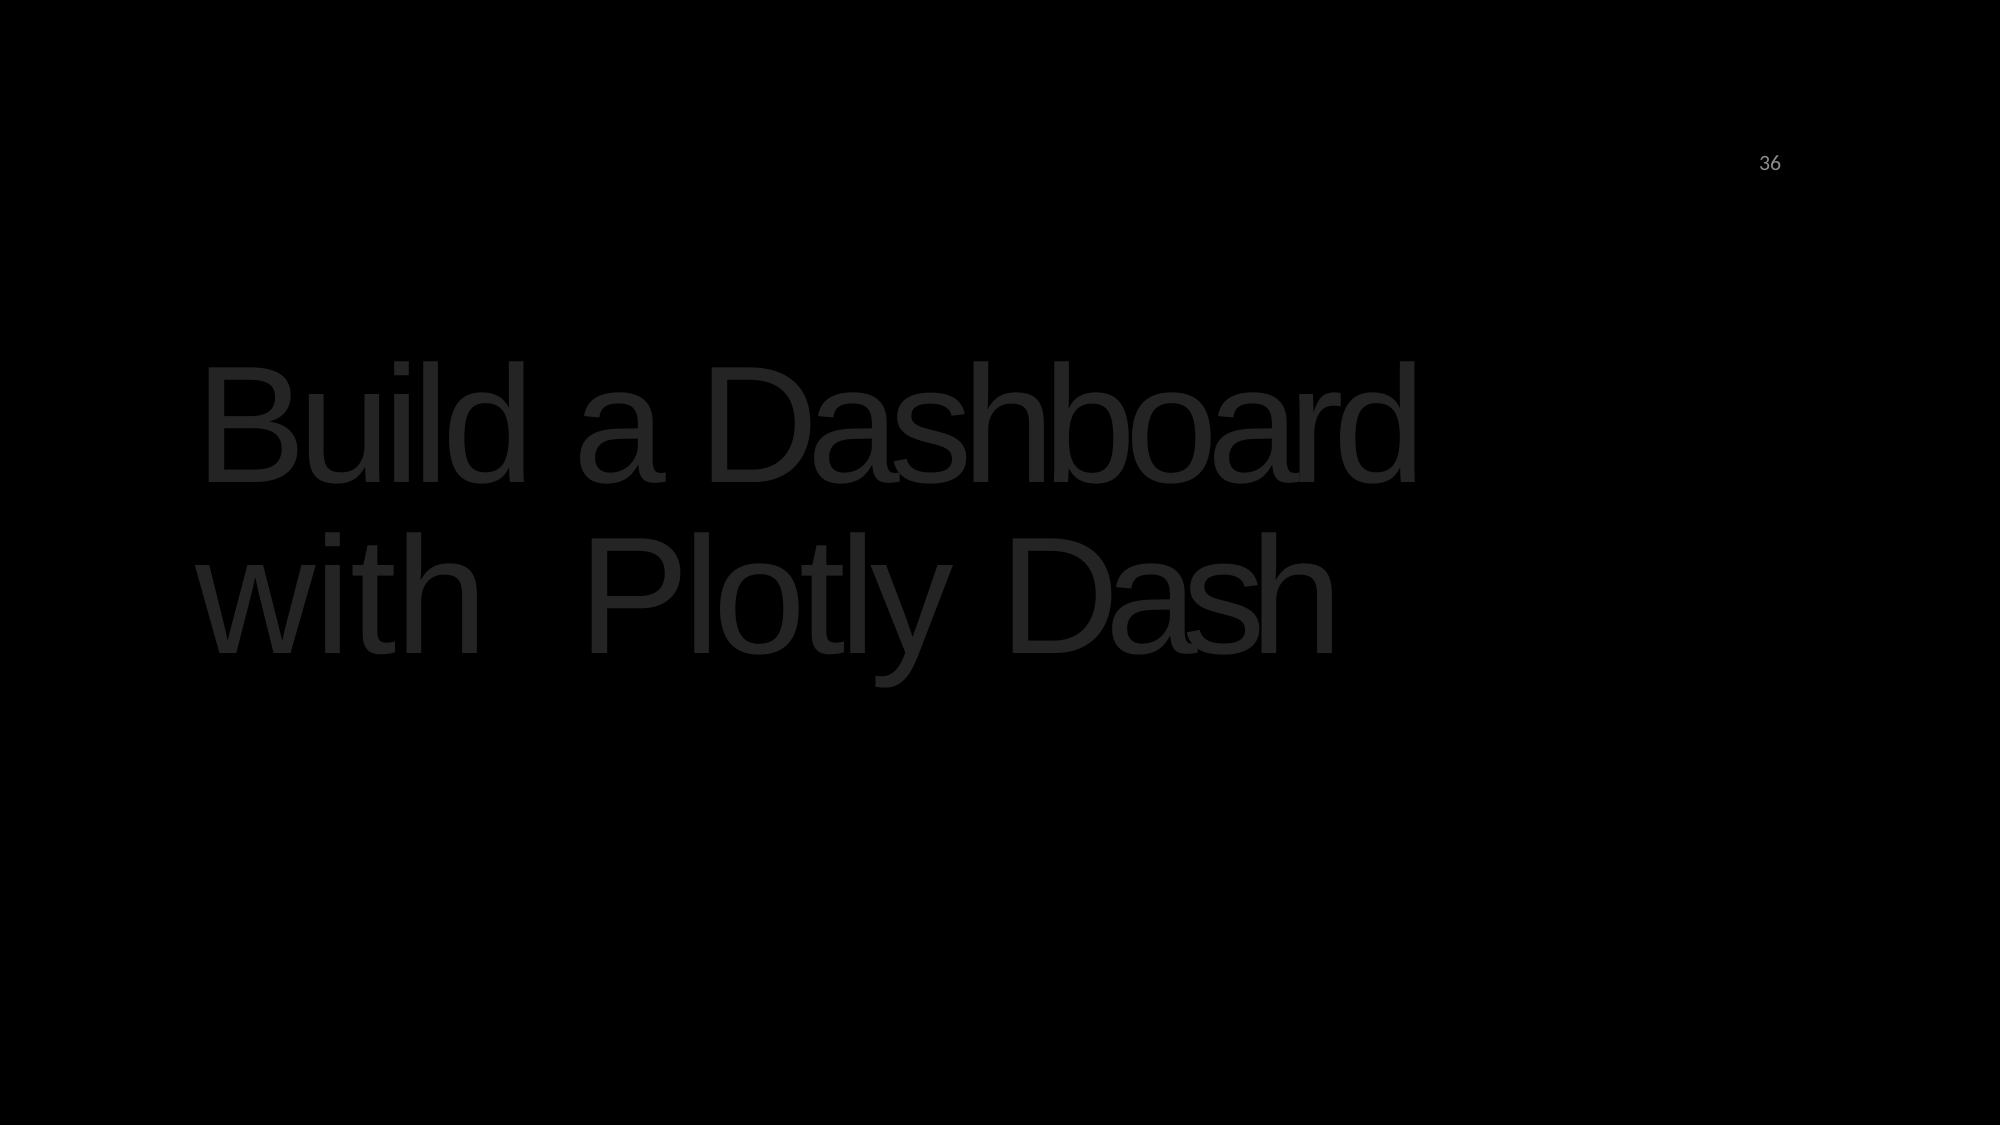

36
# Build a Dashboard with  Plotly Dash